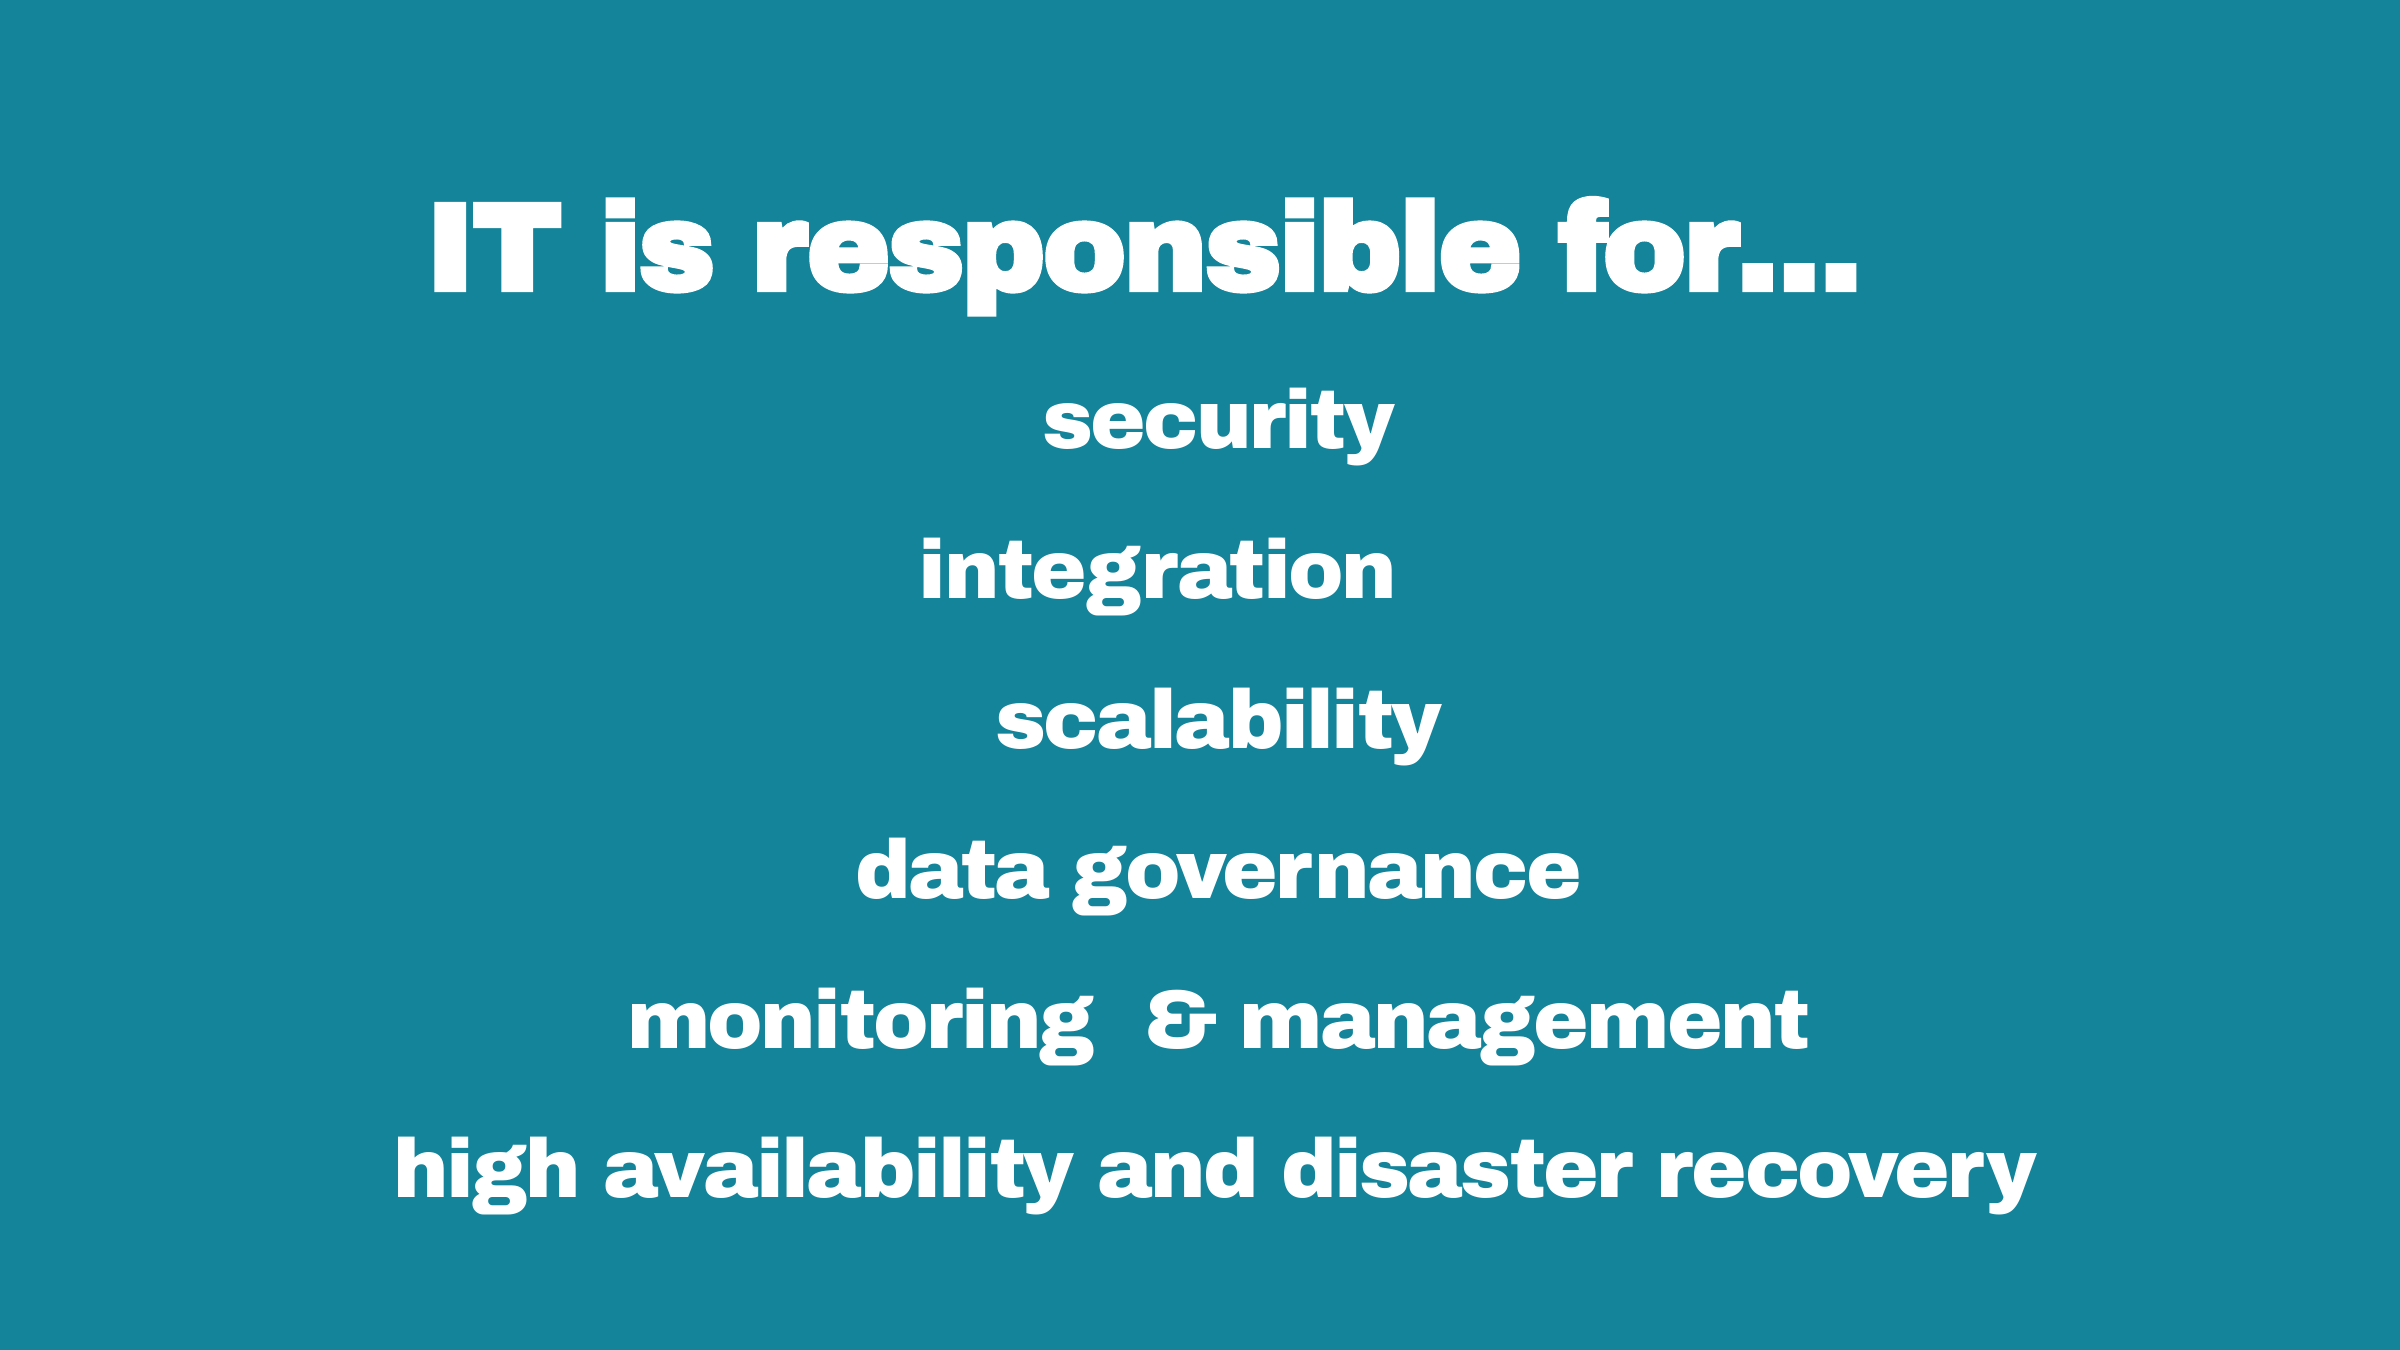

# IT is responsible for… security integration scalability data governance monitoring  & management high availability and disaster recovery